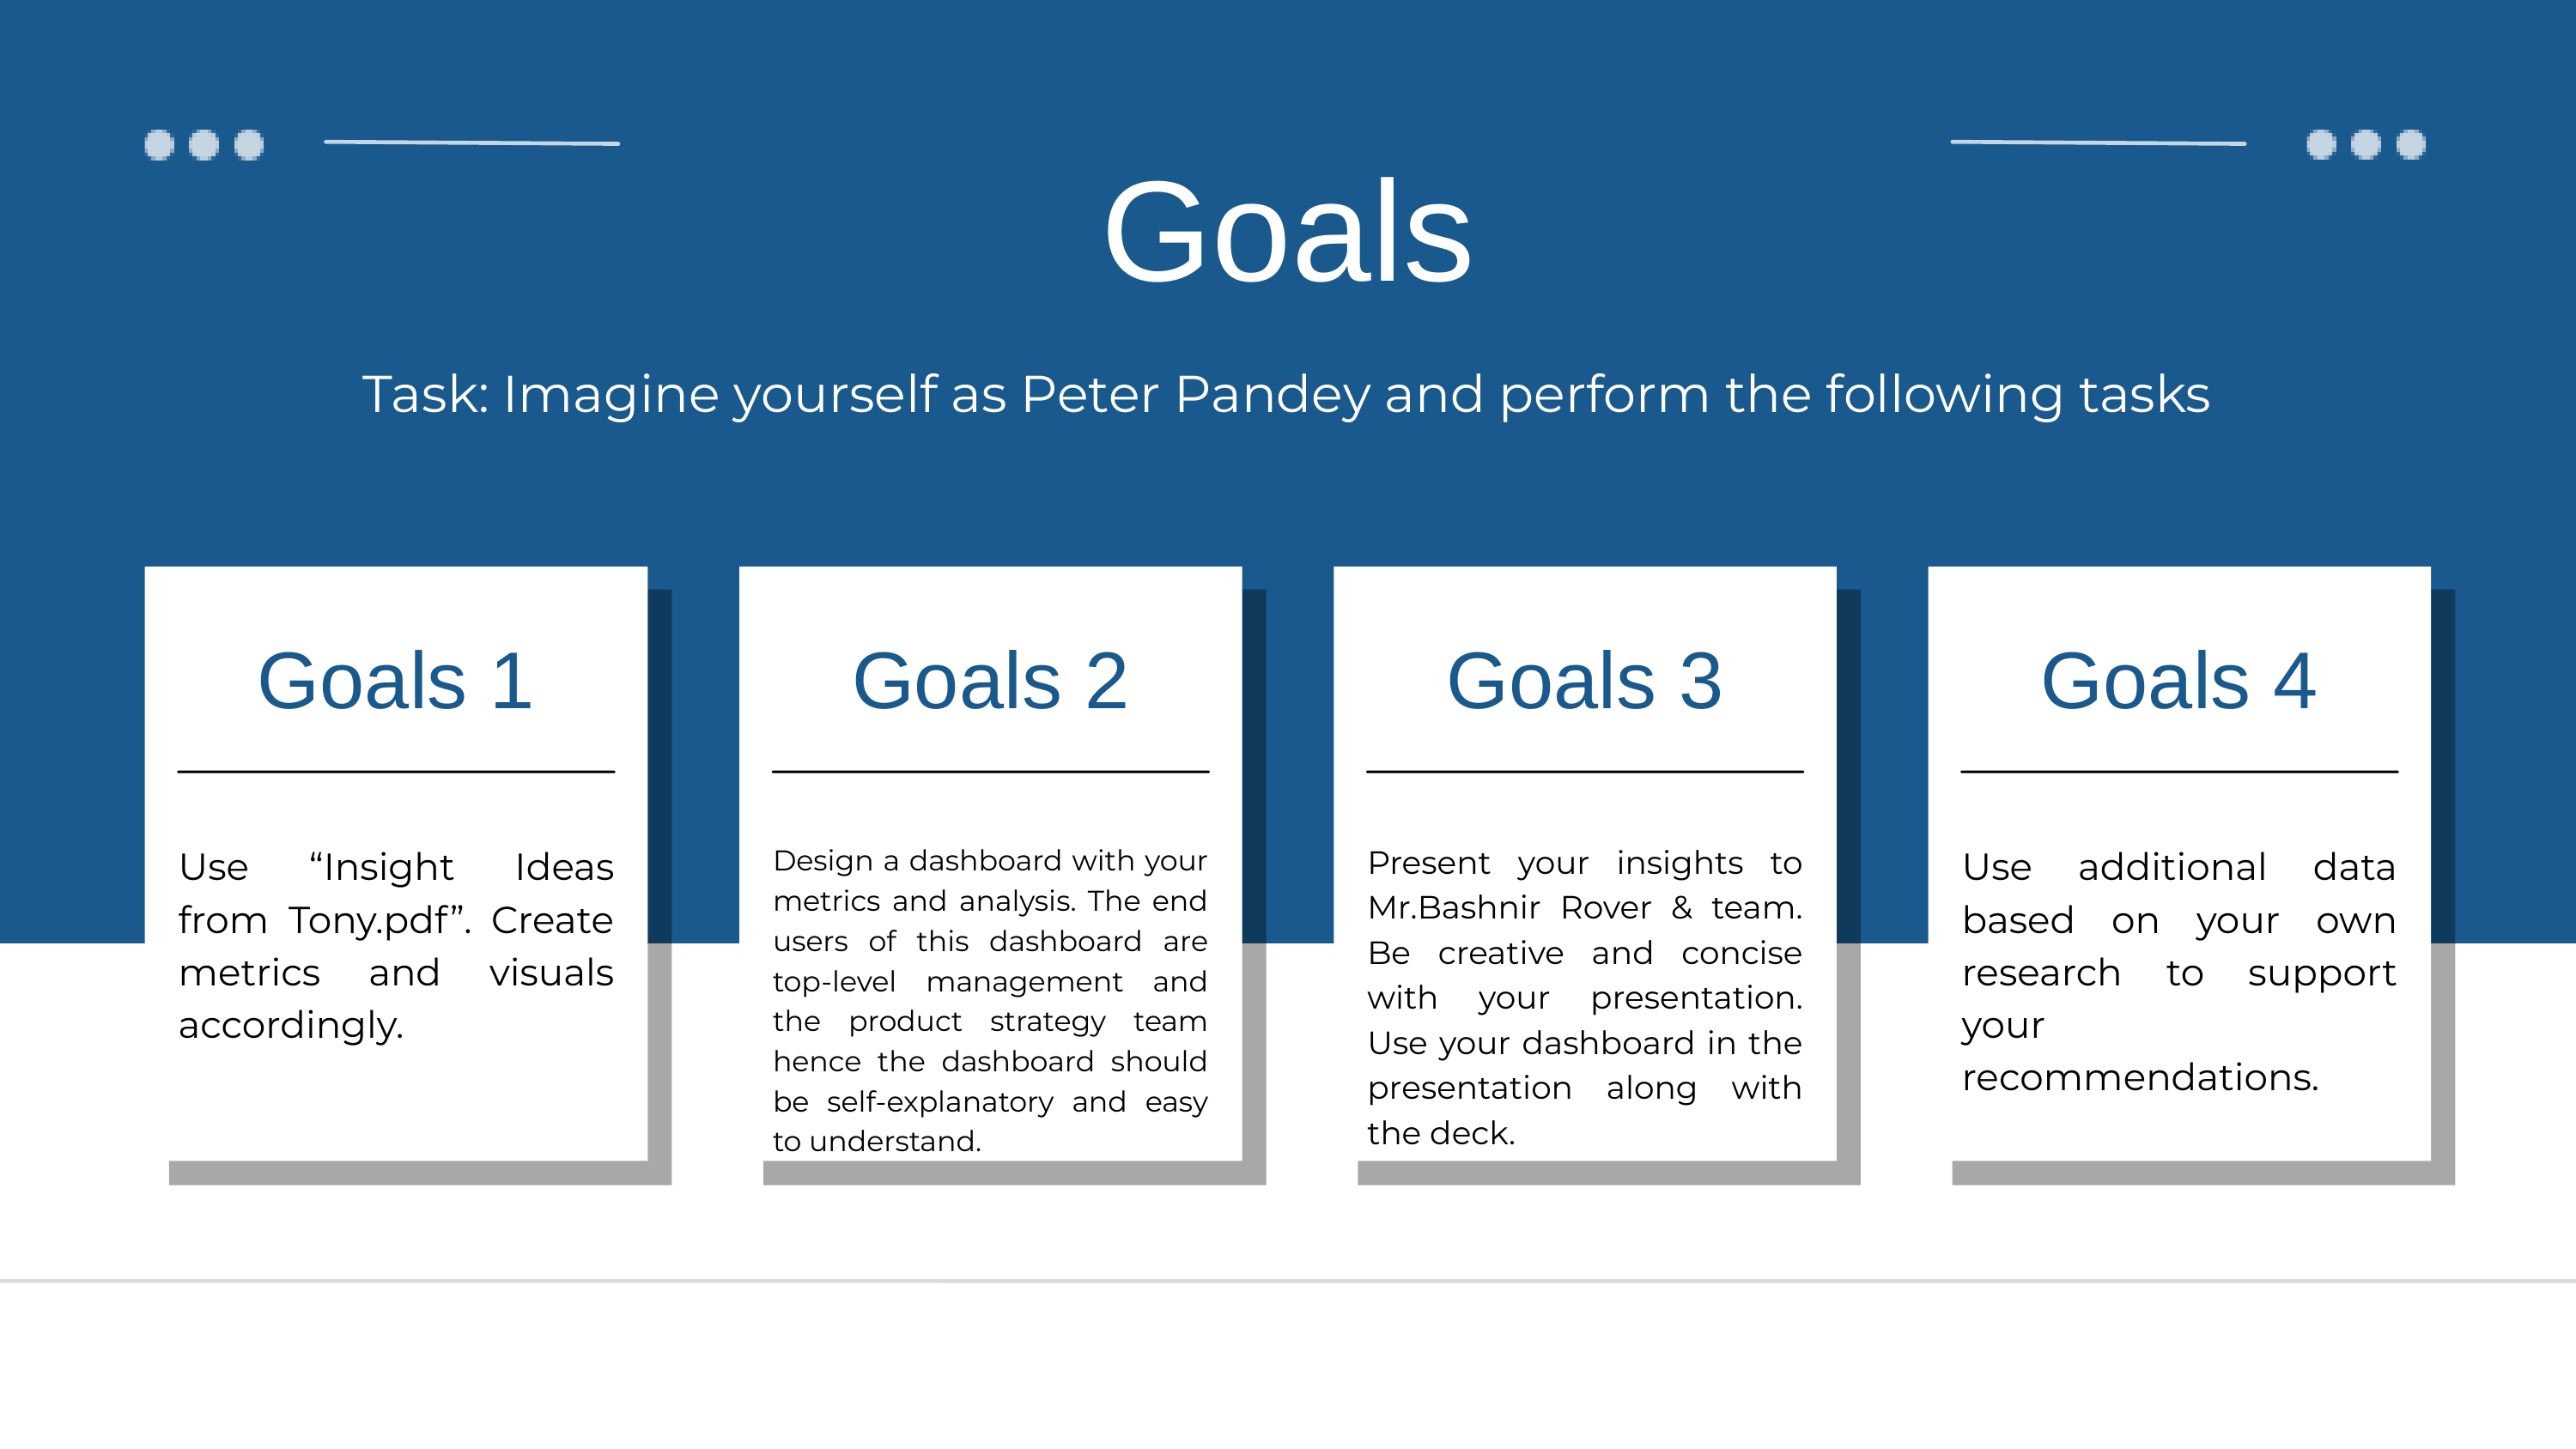

Goals
Task: Imagine yourself as Peter Pandey and perform the following tasks

Goals 1
Goals 2
Goals 3
Goals 4

Use “Insight Ideas from Tony.pdf”. Create metrics and visuals accordingly.

Present your insights to Mr.Bashnir Rover & team. Be creative and concise with your presentation. Use your dashboard in the presentation along with the deck.
Use additional data based on your own research to support your
recommendations.

Design a dashboard with your metrics and analysis. The end users of this dashboard are top-level management and the product strategy team hence the dashboard should be self-explanatory and easy to understand.